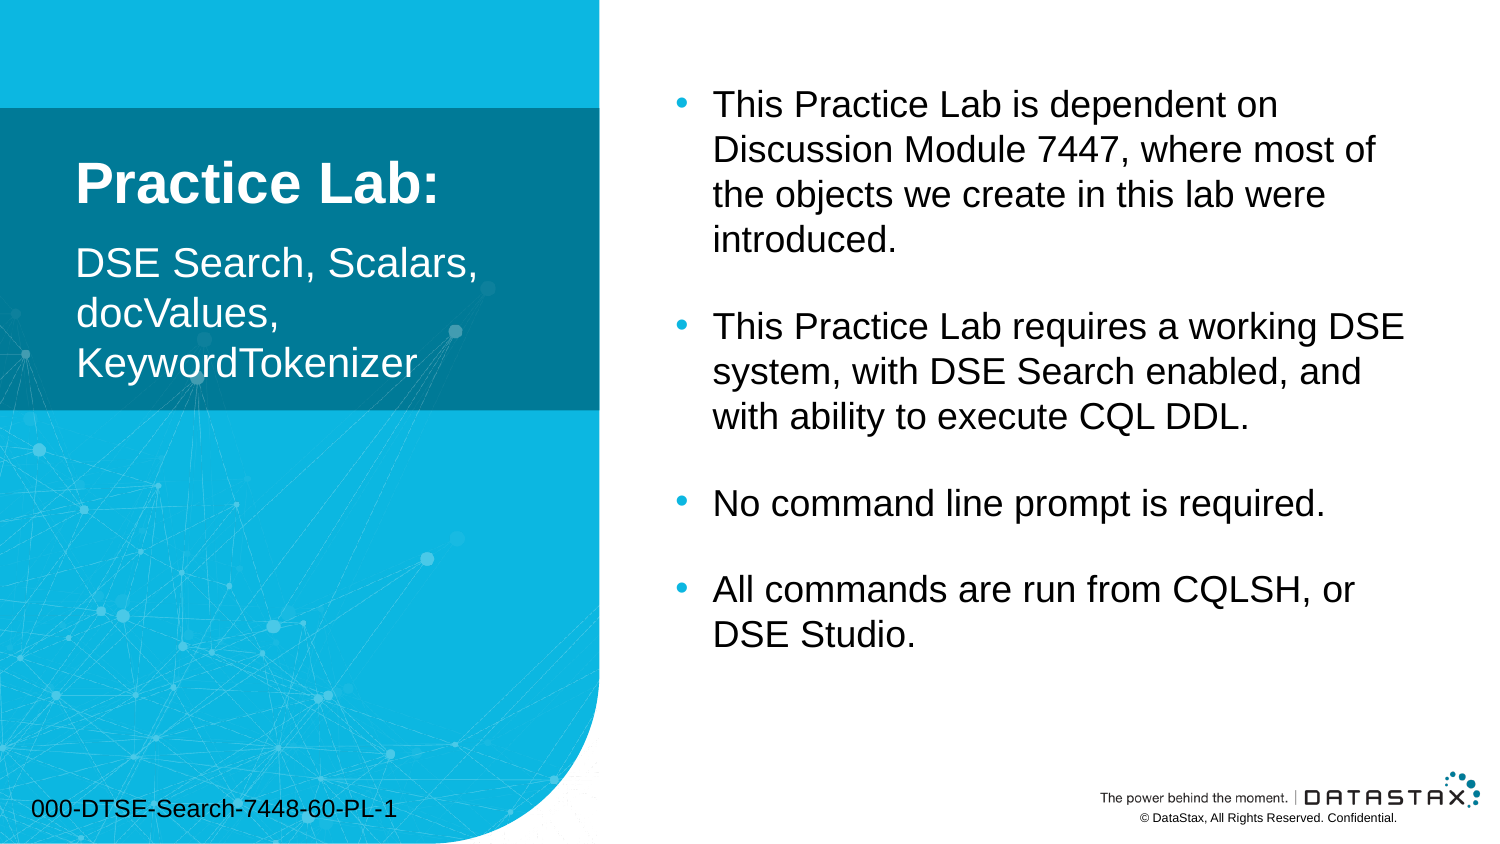

This Practice Lab is dependent on Discussion Module 7447, where most of the objects we create in this lab were introduced.
This Practice Lab requires a working DSE system, with DSE Search enabled, and with ability to execute CQL DDL.
No command line prompt is required.
All commands are run from CQLSH, or DSE Studio.

# Practice Lab:
DSE Search, Scalars, docValues, KeywordTokenizer
000-DTSE-Search-7448-60-PL-1
© DataStax, All Rights Reserved. Confidential.